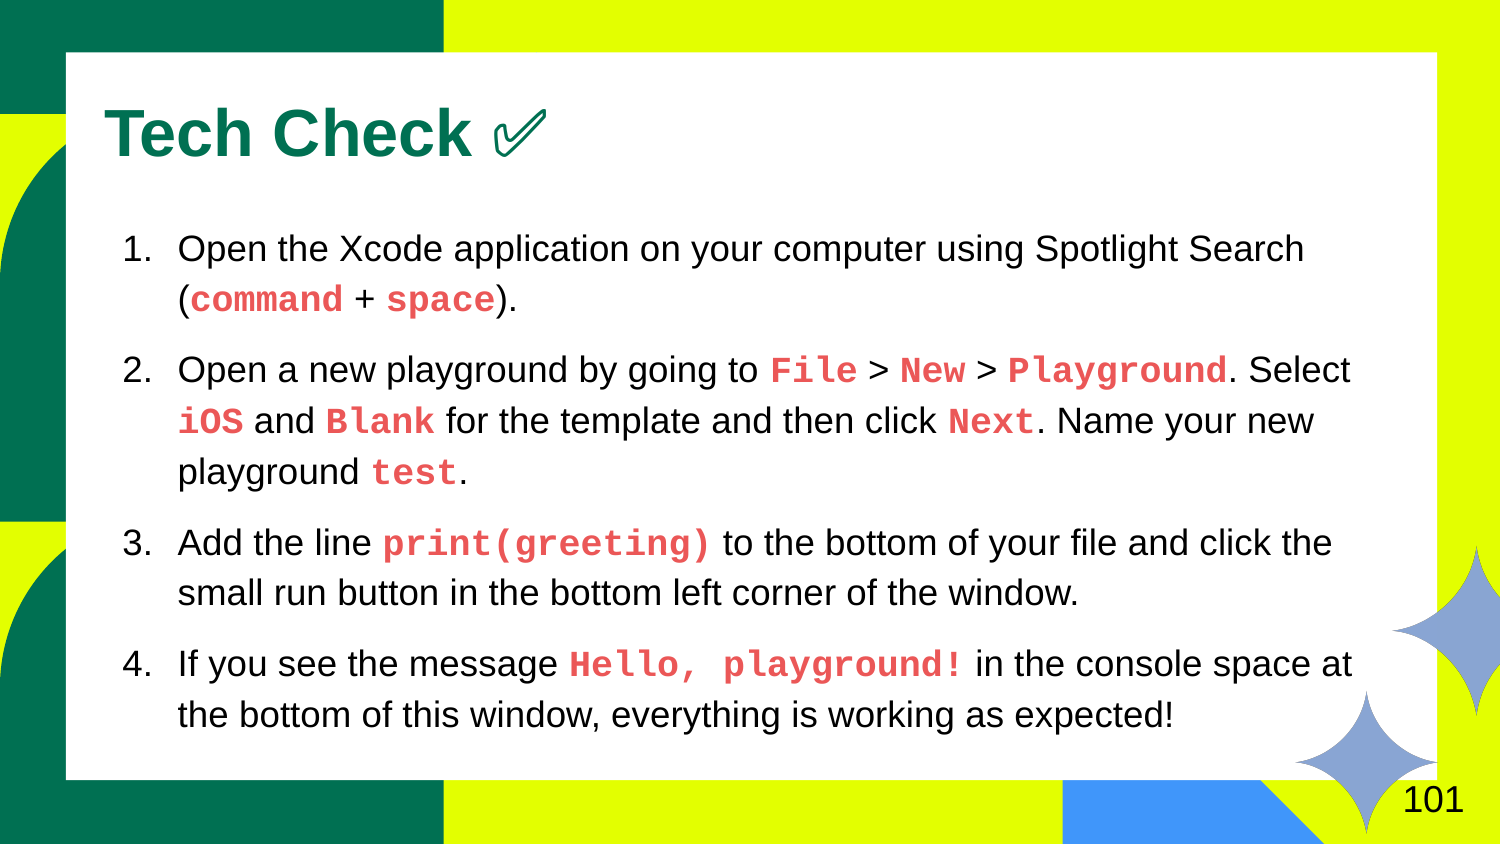

# Tech Check ✅
Open the Xcode application on your computer using Spotlight Search (command + space).
Open a new playground by going to File > New > Playground. Select iOS and Blank for the template and then click Next. Name your new playground test.
Add the line print(greeting) to the bottom of your file and click the small run button in the bottom left corner of the window.
If you see the message Hello, playground! in the console space at the bottom of this window, everything is working as expected!